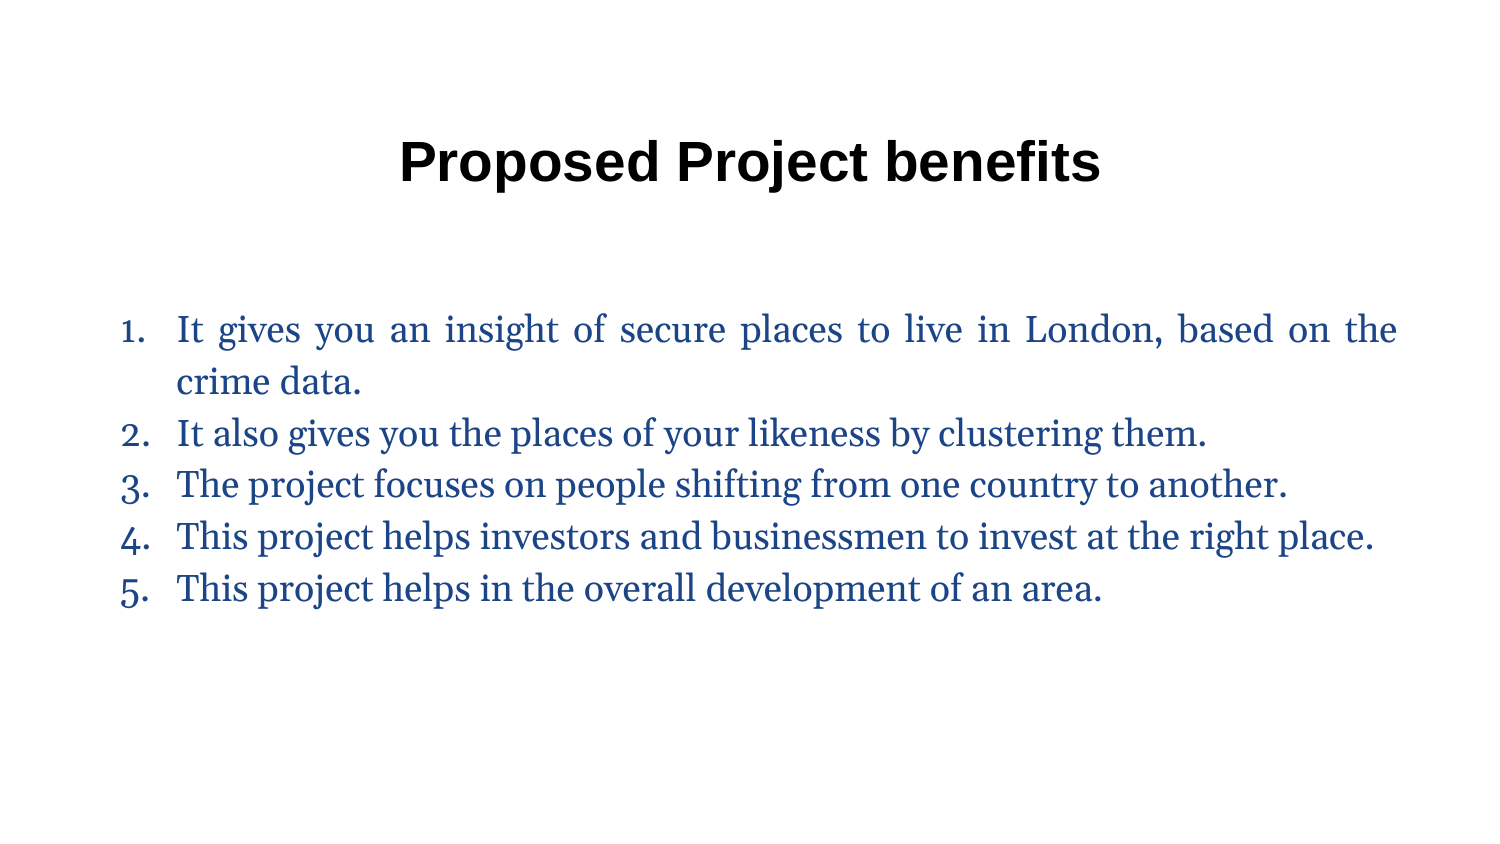

# Proposed Project benefits
It gives you an insight of secure places to live in London, based on the crime data.
It also gives you the places of your likeness by clustering them.
The project focuses on people shifting from one country to another.
This project helps investors and businessmen to invest at the right place.
This project helps in the overall development of an area.